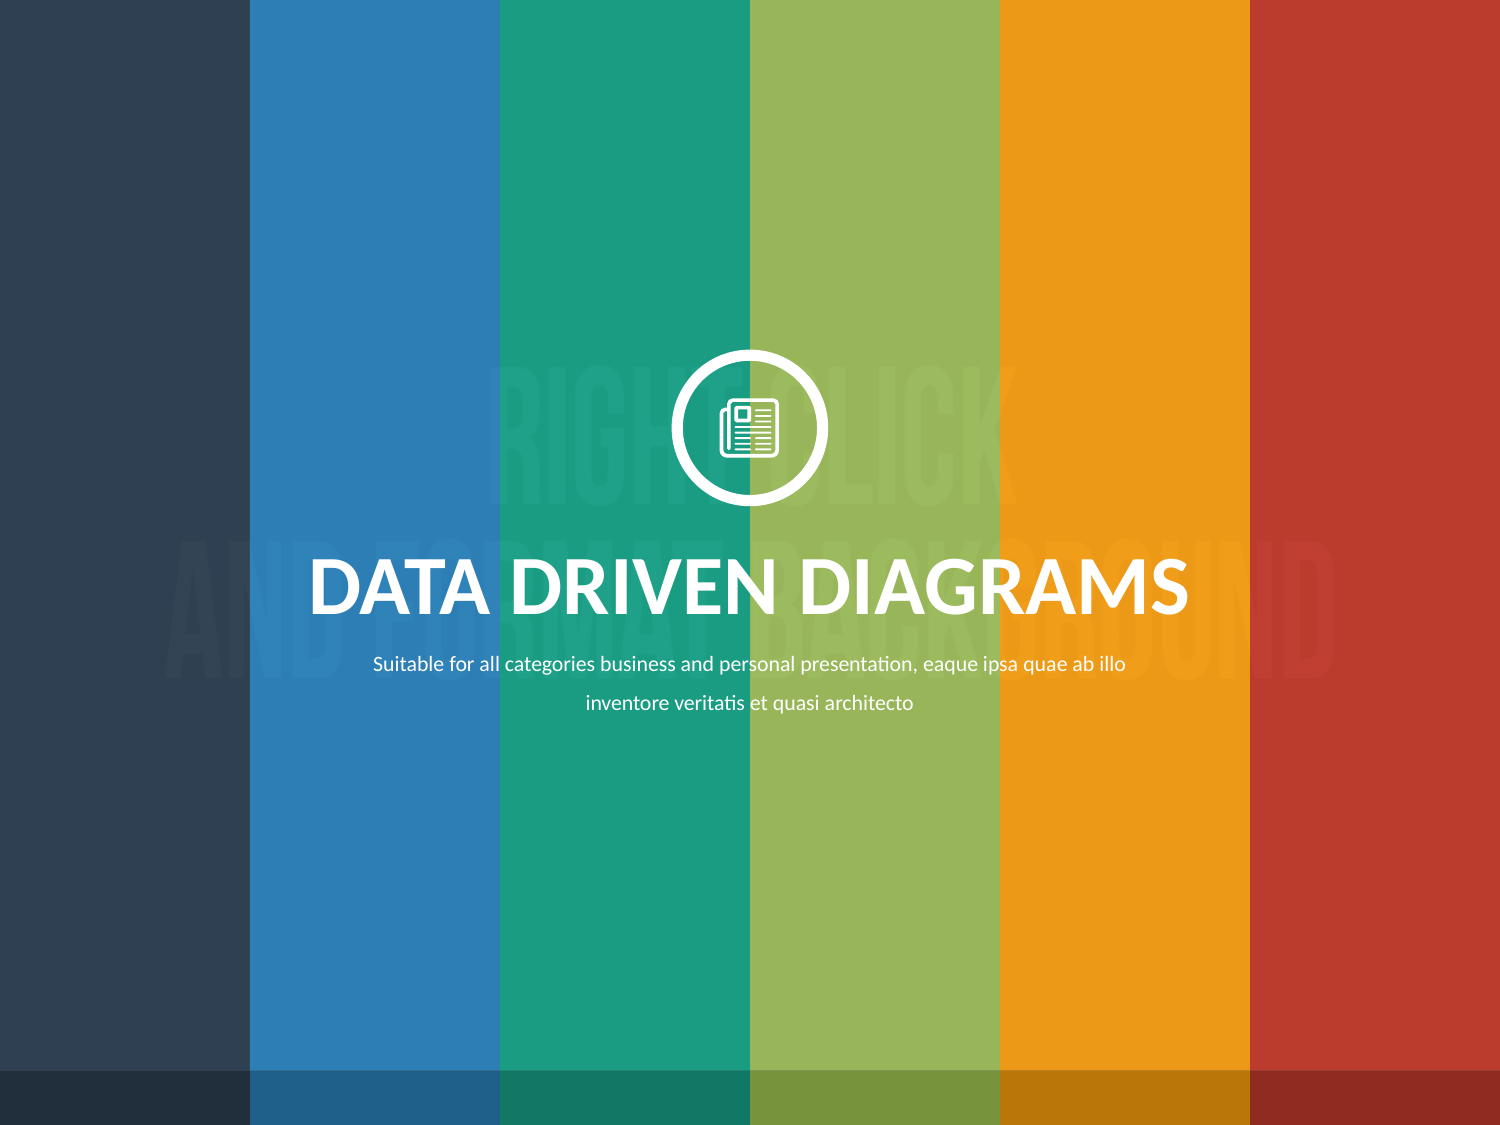

DATA DRIVEN DIAGRAMS
Suitable for all categories business and personal presentation, eaque ipsa quae ab illo inventore veritatis et quasi architecto